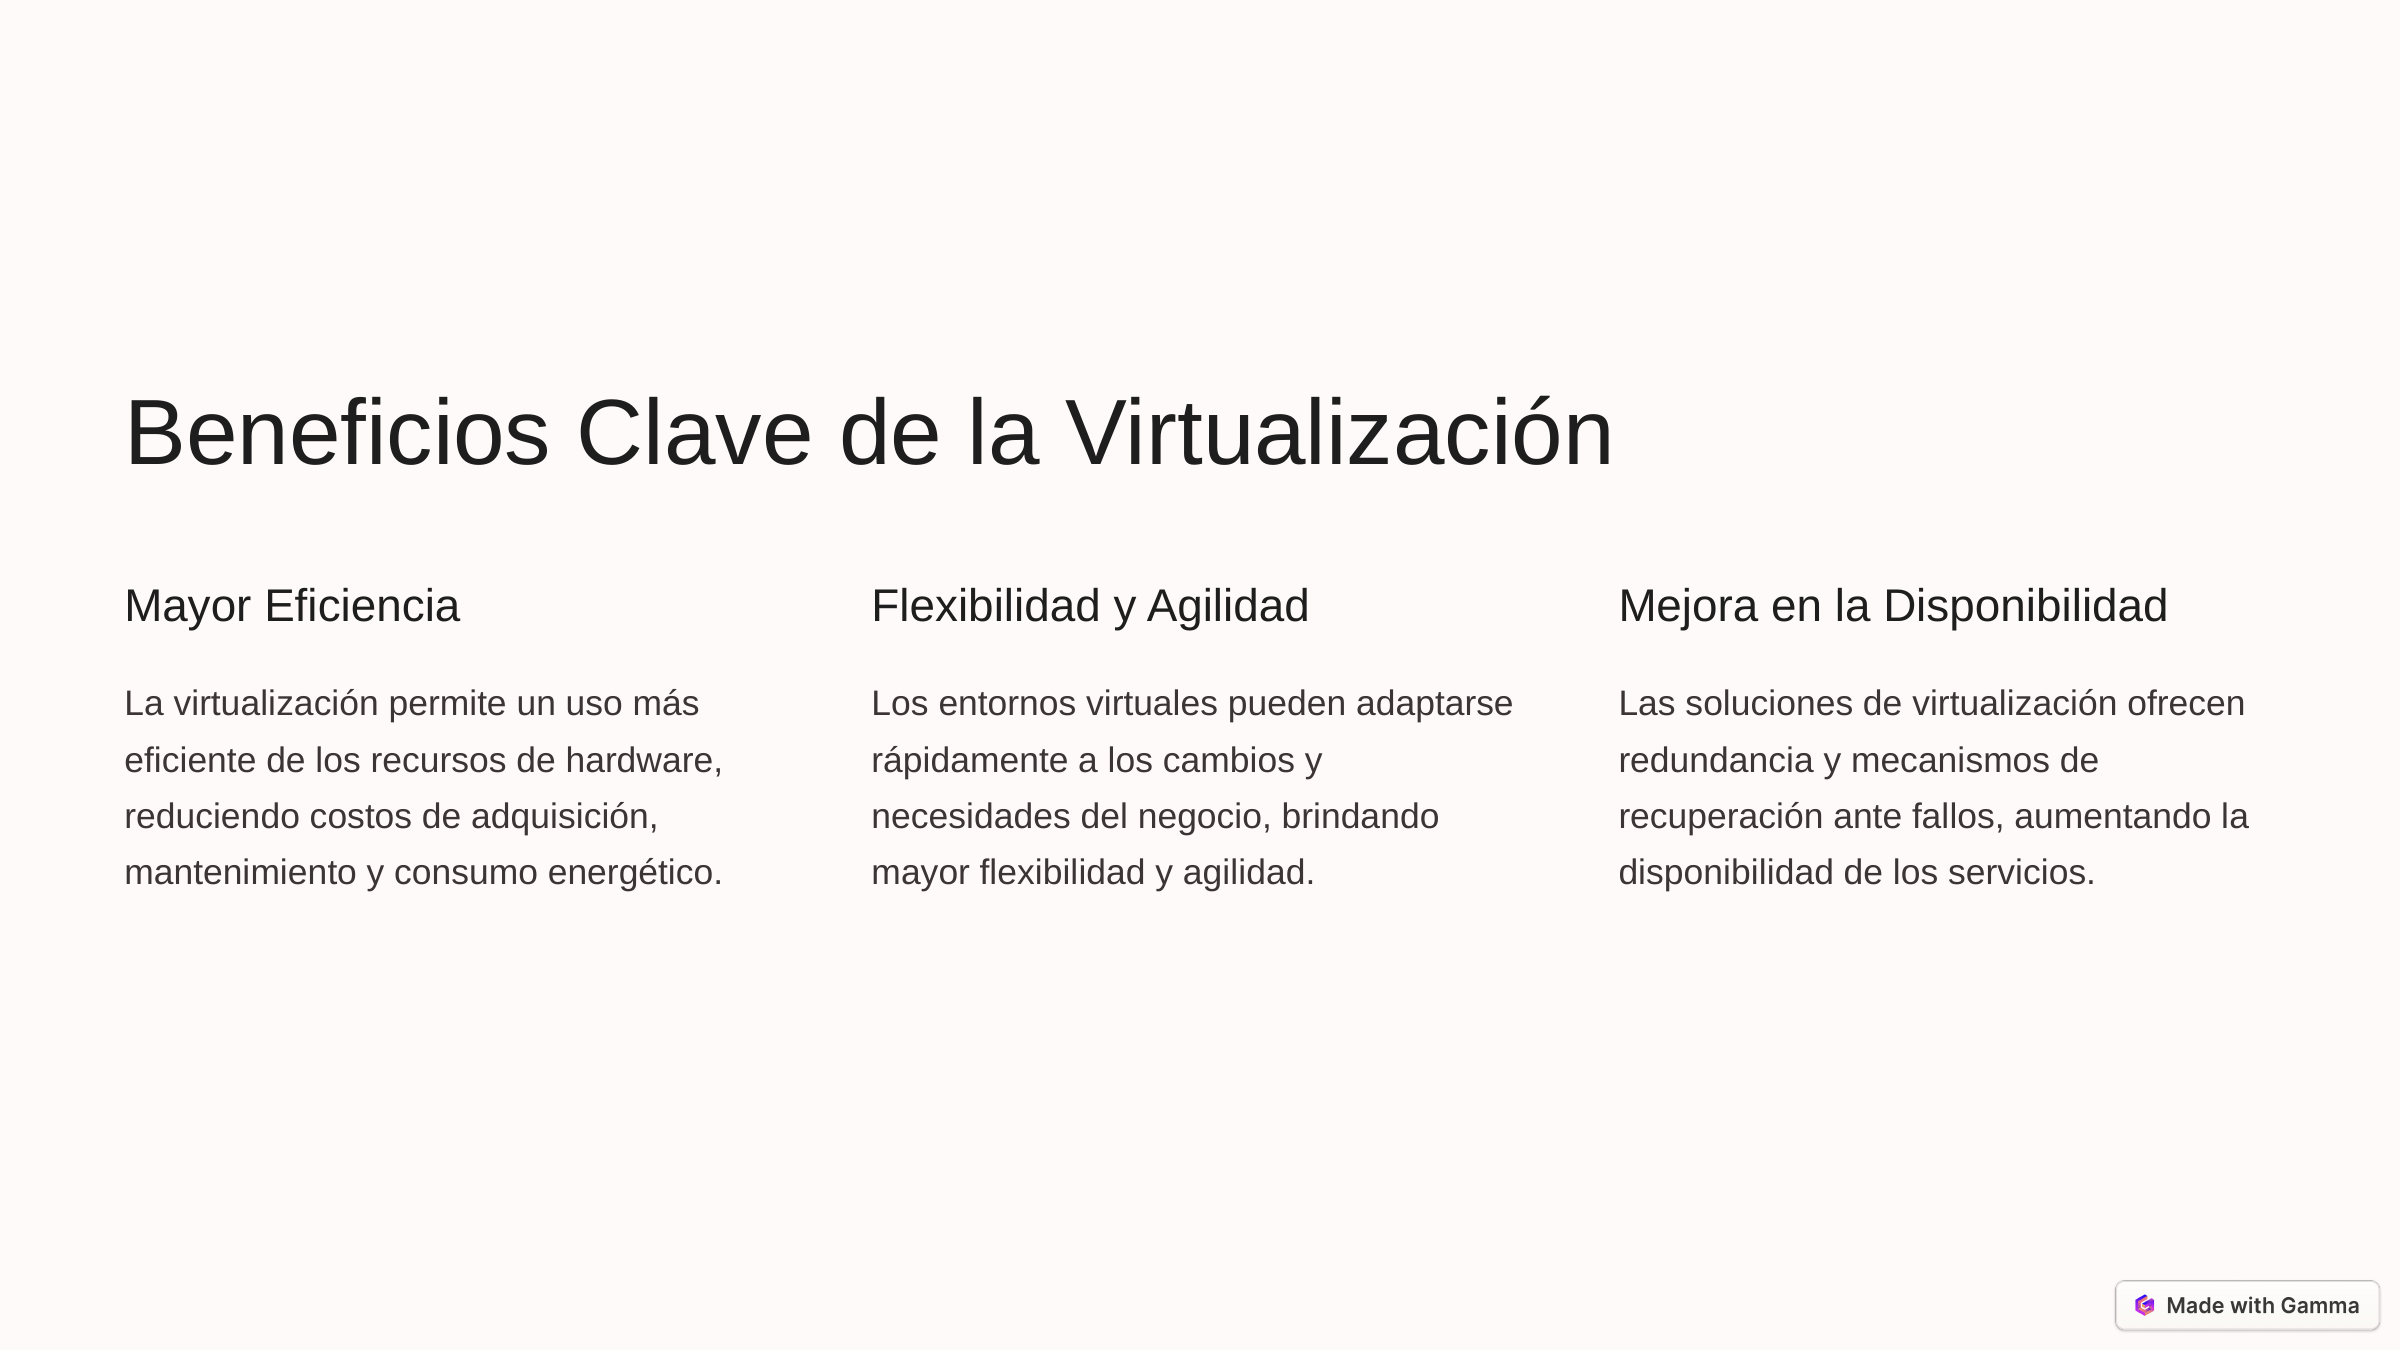

Beneficios Clave de la Virtualización
Mayor Eficiencia
Flexibilidad y Agilidad
Mejora en la Disponibilidad
La virtualización permite un uso más eficiente de los recursos de hardware, reduciendo costos de adquisición, mantenimiento y consumo energético.
Los entornos virtuales pueden adaptarse rápidamente a los cambios y necesidades del negocio, brindando mayor flexibilidad y agilidad.
Las soluciones de virtualización ofrecen redundancia y mecanismos de recuperación ante fallos, aumentando la disponibilidad de los servicios.